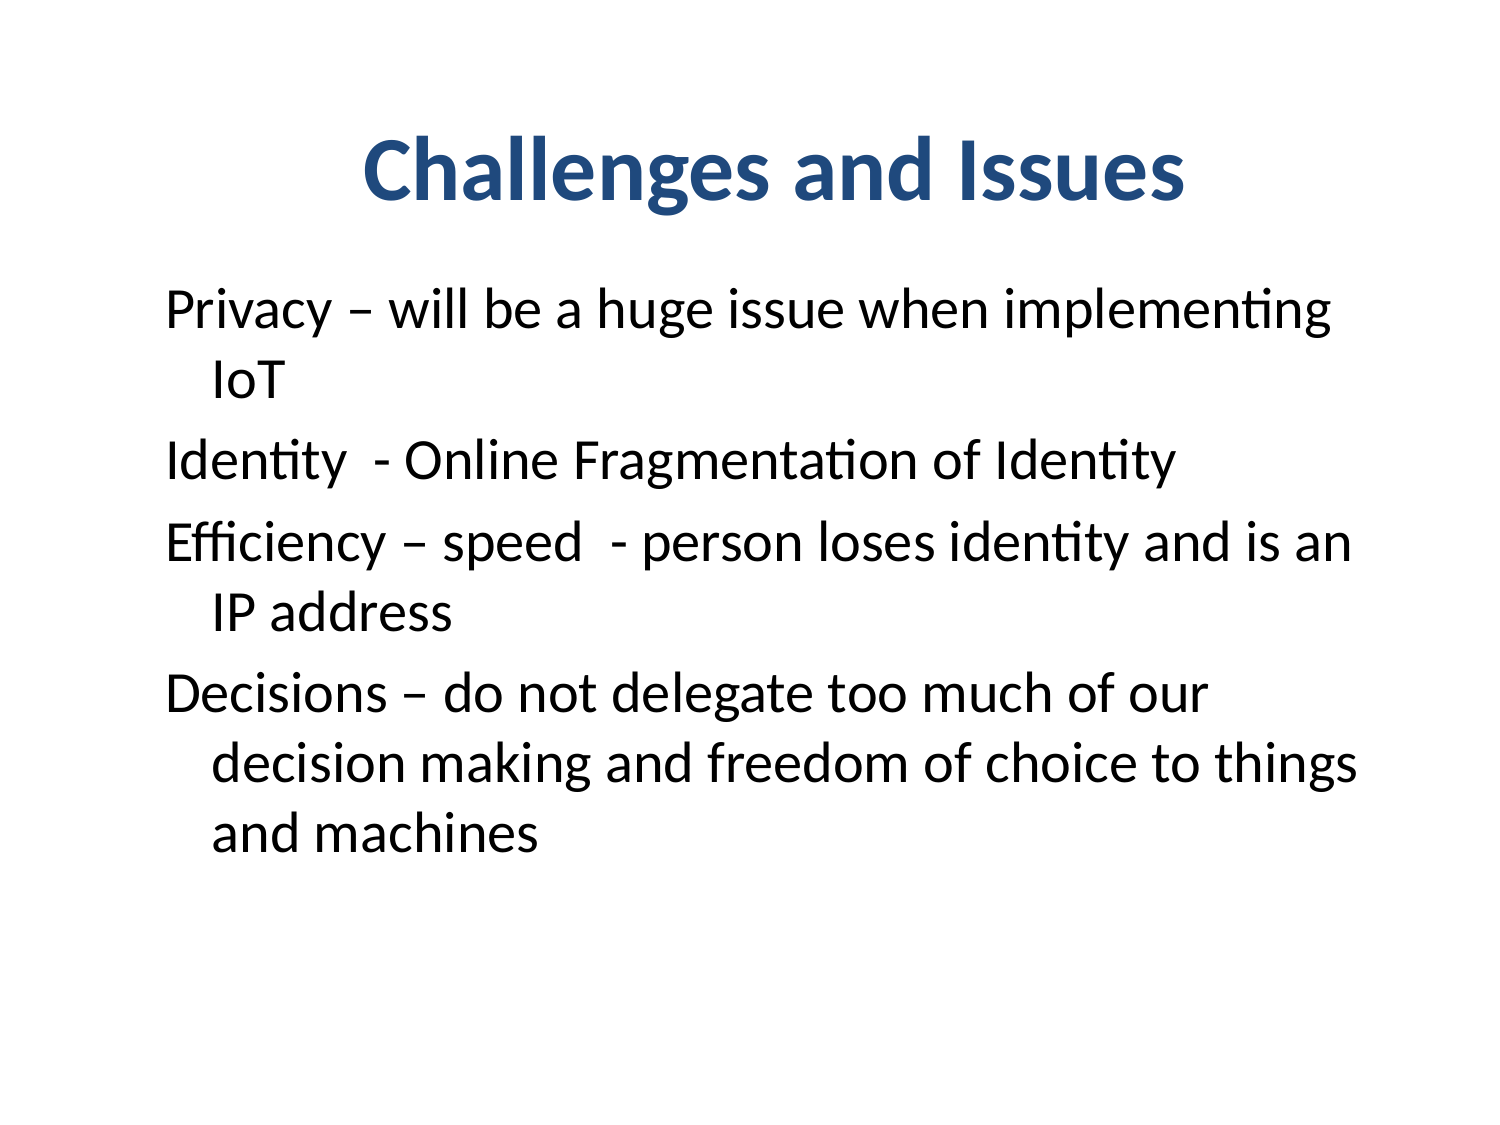

Challenges and Issues
Privacy – will be a huge issue when implementing IoT
Identity  - Online Fragmentation of Identity
Efficiency – speed  - person loses identity and is an IP address
Decisions – do not delegate too much of our decision making and freedom of choice to things and machines